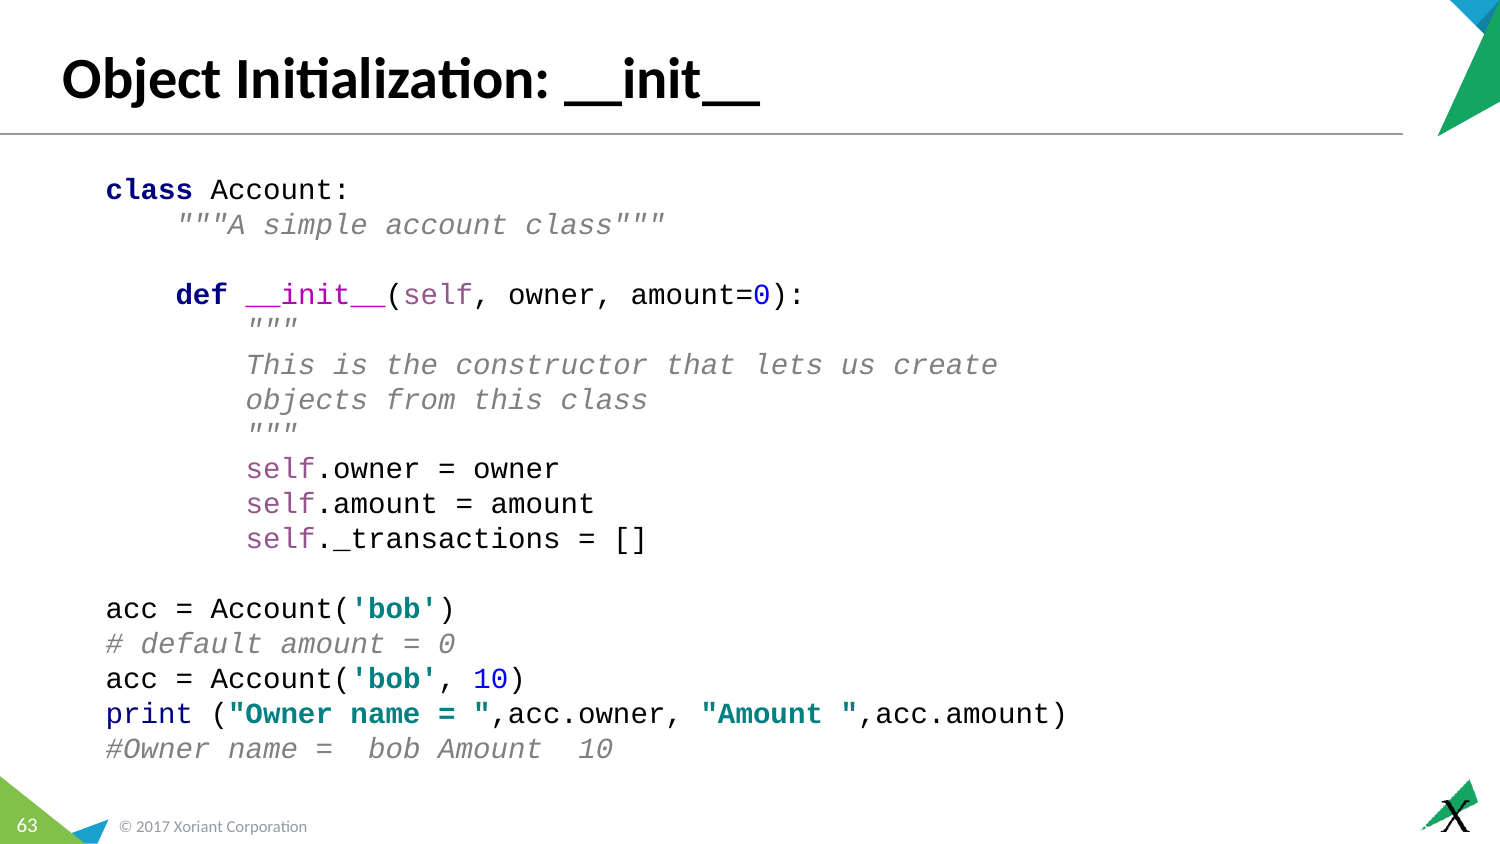

# Object Initialization: __init__
class Account:
    """A simple account class"""
    def __init__(self, owner, amount=0):
        """
        This is the constructor that lets us create
        objects from this class
        """
        self.owner = owner
        self.amount = amount
        self._transactions = []
acc = Account('bob')
# default amount = 0
acc = Account('bob', 10)
print ("Owner name = ",acc.owner, "Amount ",acc.amount)
#Owner name =  bob Amount  10